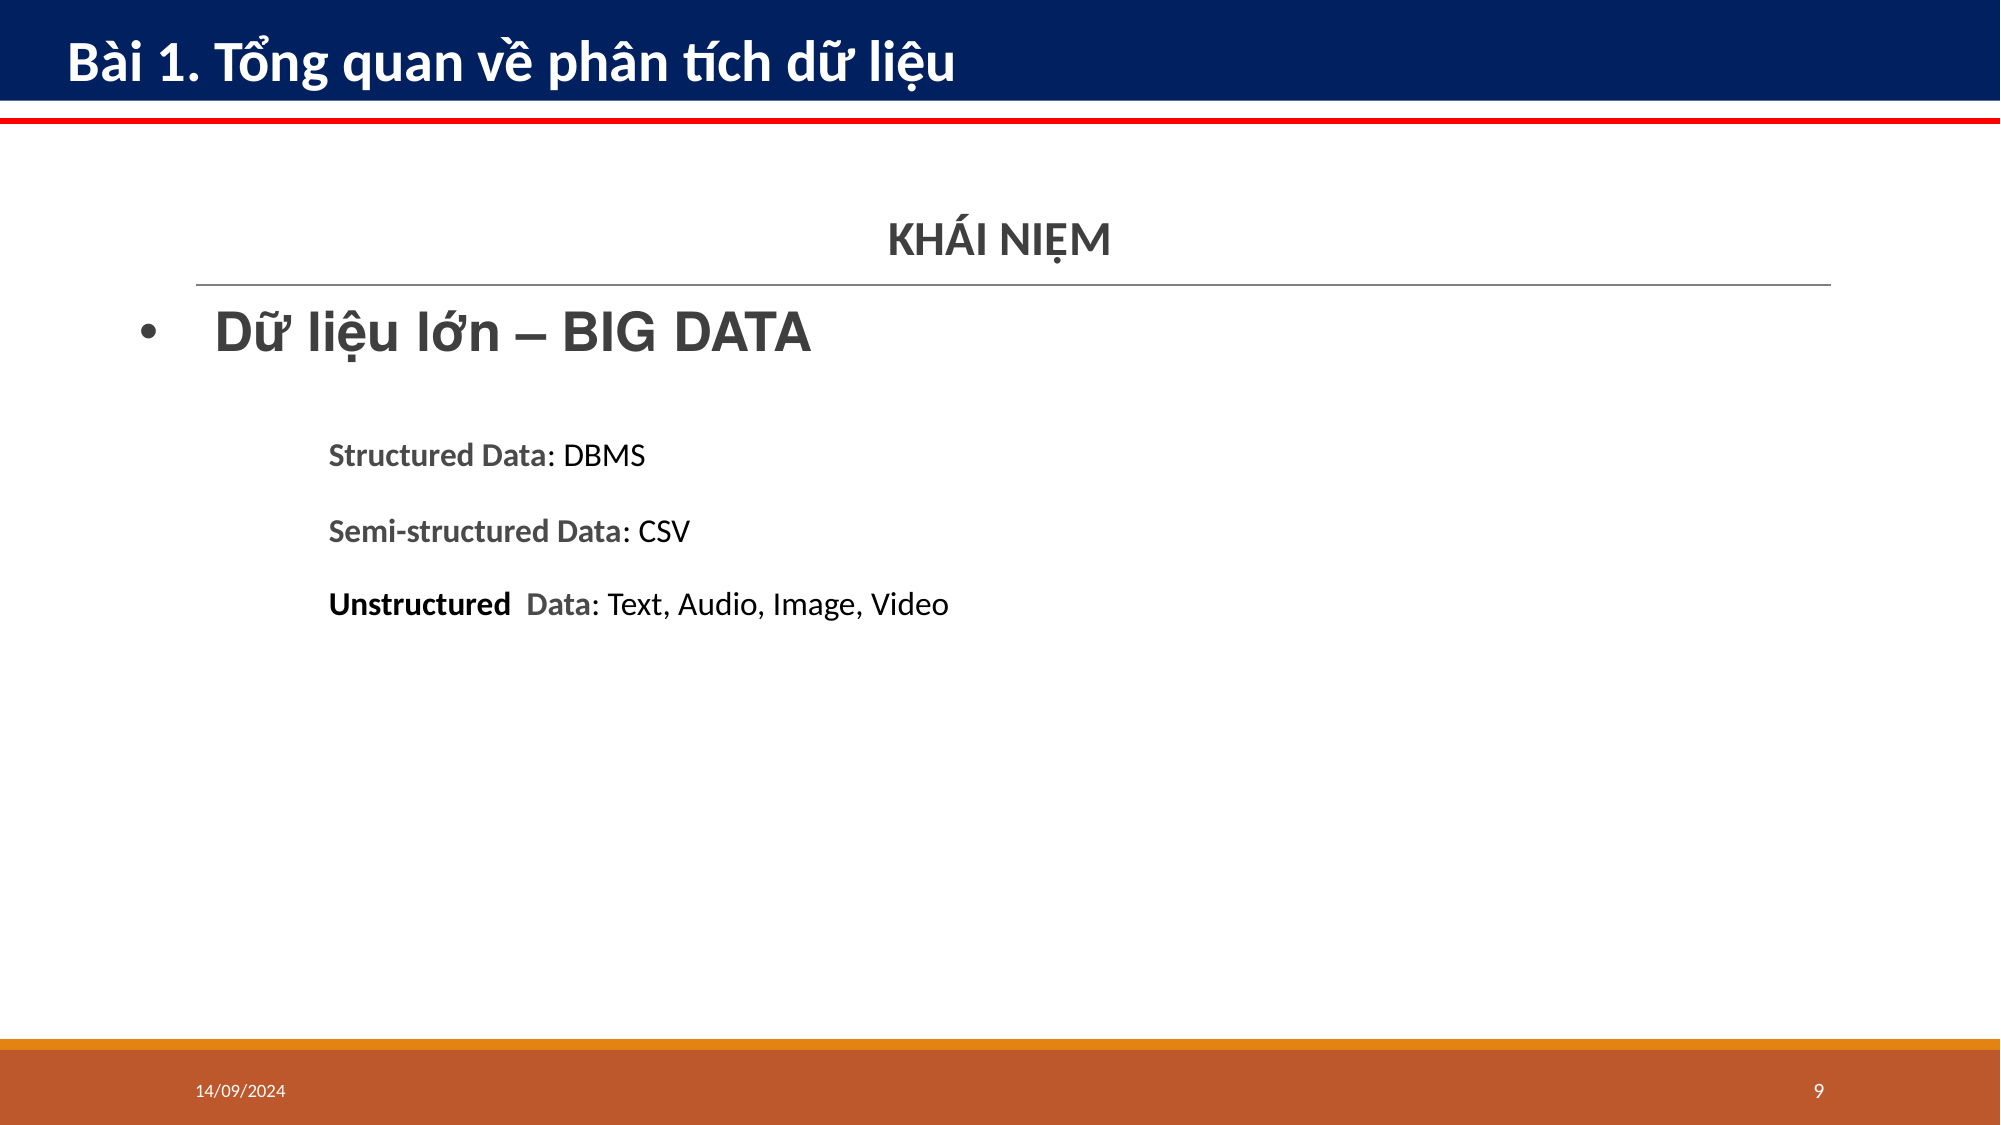

# Bài 1. Tổng quan về phân tích dữ liệu
KHÁI NIỆM
Dữ liệu lớn – BIG DATA
Structured Data: DBMS
Semi-structured Data: CSV
Unstructured  Data: Text, Audio, Image, Video
14/09/2024
9